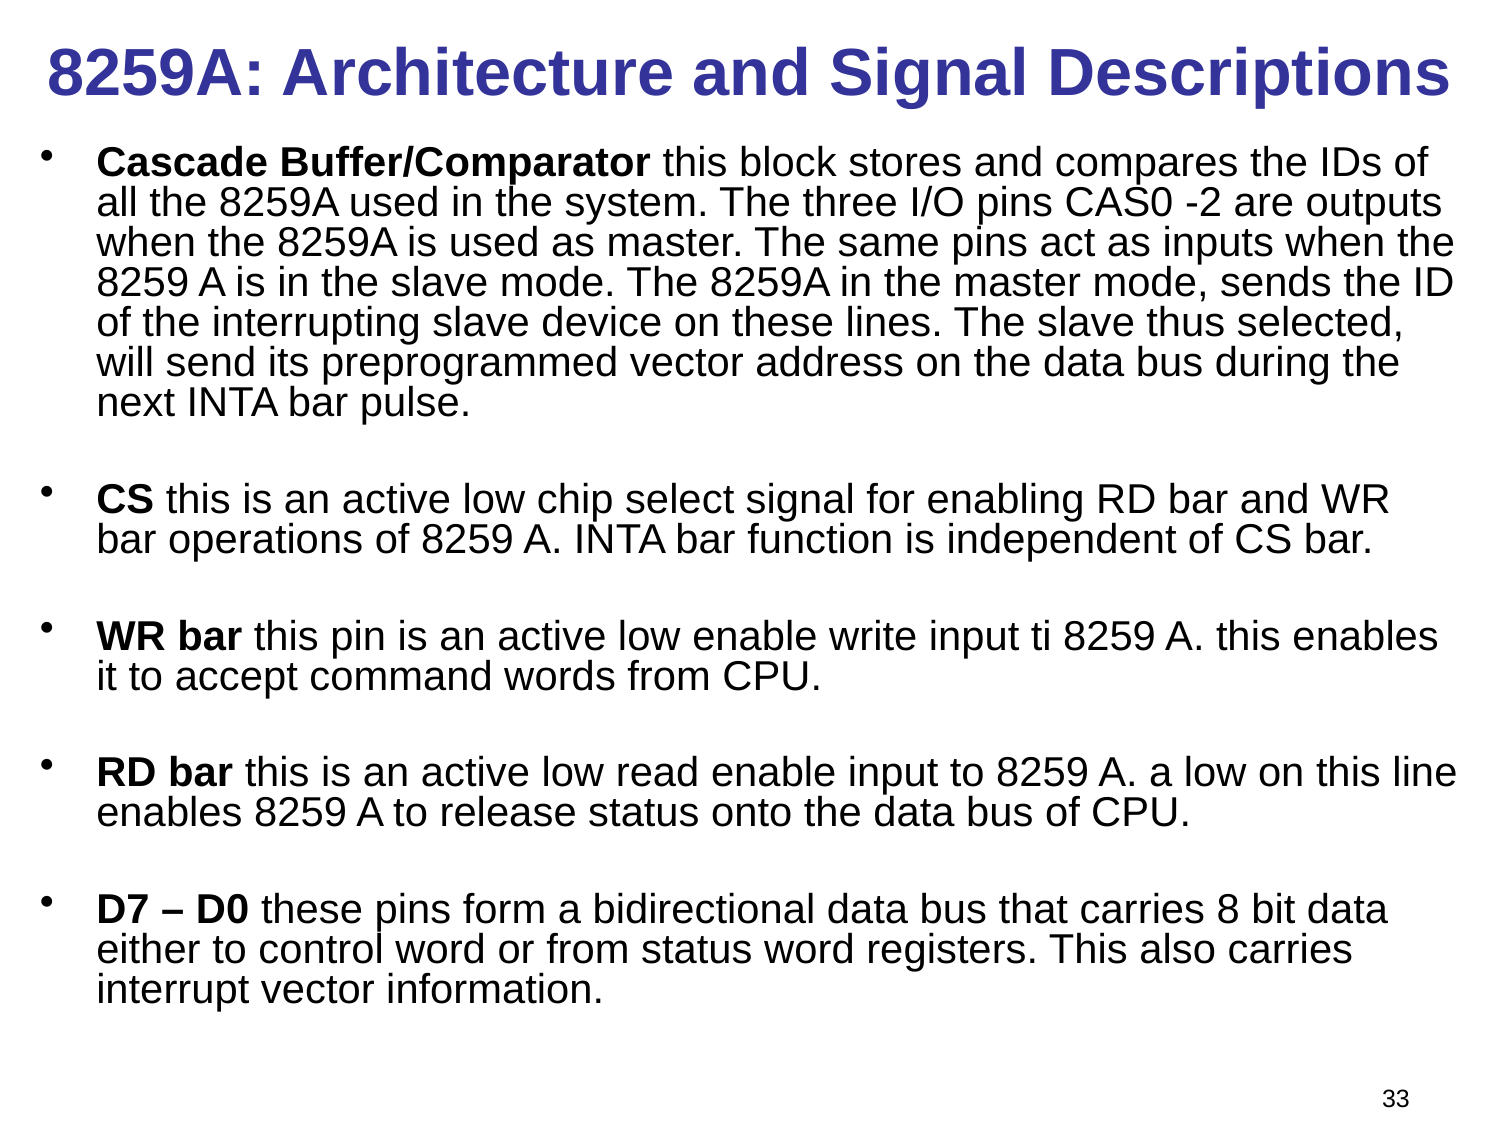

# 8259A: Architecture and Signal Descriptions
Cascade Buffer/Comparator this block stores and compares the IDs of all the 8259A used in the system. The three I/O pins CAS0 -2 are outputs when the 8259A is used as master. The same pins act as inputs when the 8259 A is in the slave mode. The 8259A in the master mode, sends the ID of the interrupting slave device on these lines. The slave thus selected, will send its preprogrammed vector address on the data bus during the next INTA bar pulse.

CS this is an active low chip select signal for enabling RD bar and WR bar operations of 8259 A. INTA bar function is independent of CS bar.

WR bar this pin is an active low enable write input ti 8259 A. this enables it to accept command words from CPU.

RD bar this is an active low read enable input to 8259 A. a low on this line enables 8259 A to release status onto the data bus of CPU.

D7 – D0 these pins form a bidirectional data bus that carries 8 bit data either to control word or from status word registers. This also carries interrupt vector information.
33